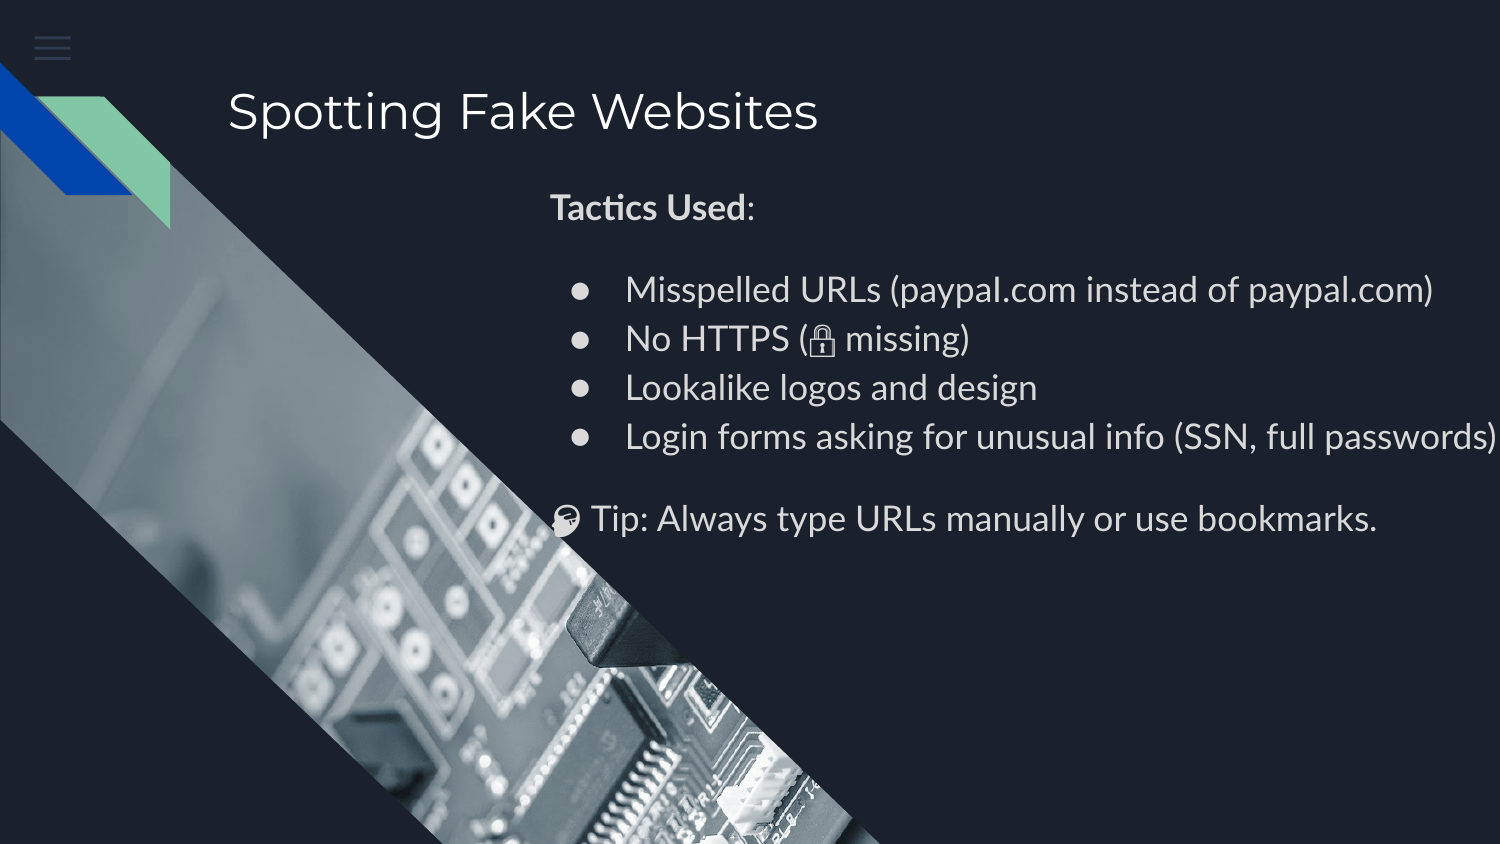

# Spotting Fake Websites
Tactics Used:
Misspelled URLs (paypaI.com instead of paypal.com)
No HTTPS (🔒 missing)
Lookalike logos and design
Login forms asking for unusual info (SSN, full passwords)
🧠 Tip: Always type URLs manually or use bookmarks.